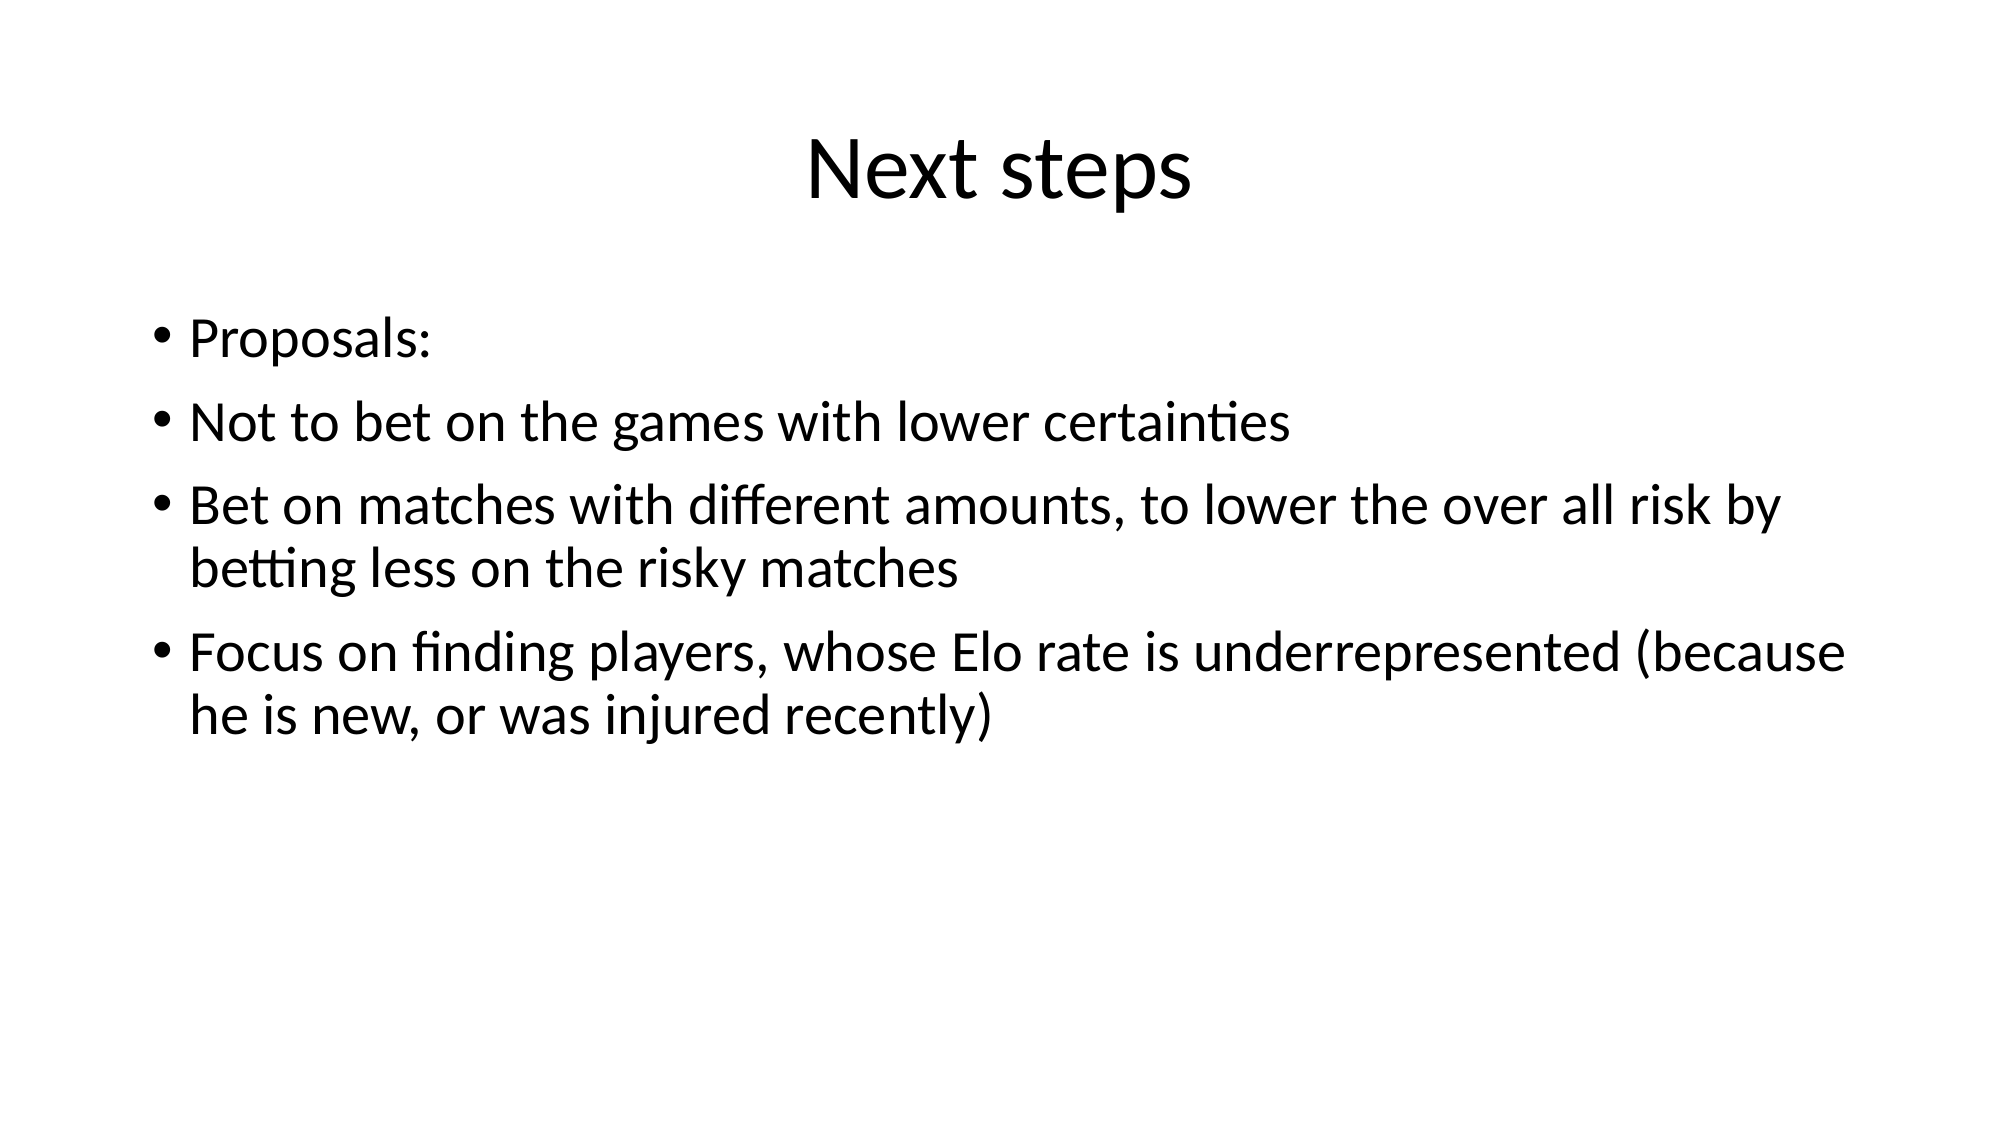

# Next steps
Proposals:
Not to bet on the games with lower certainties
Bet on matches with different amounts, to lower the over all risk by betting less on the risky matches
Focus on finding players, whose Elo rate is underrepresented (because he is new, or was injured recently)